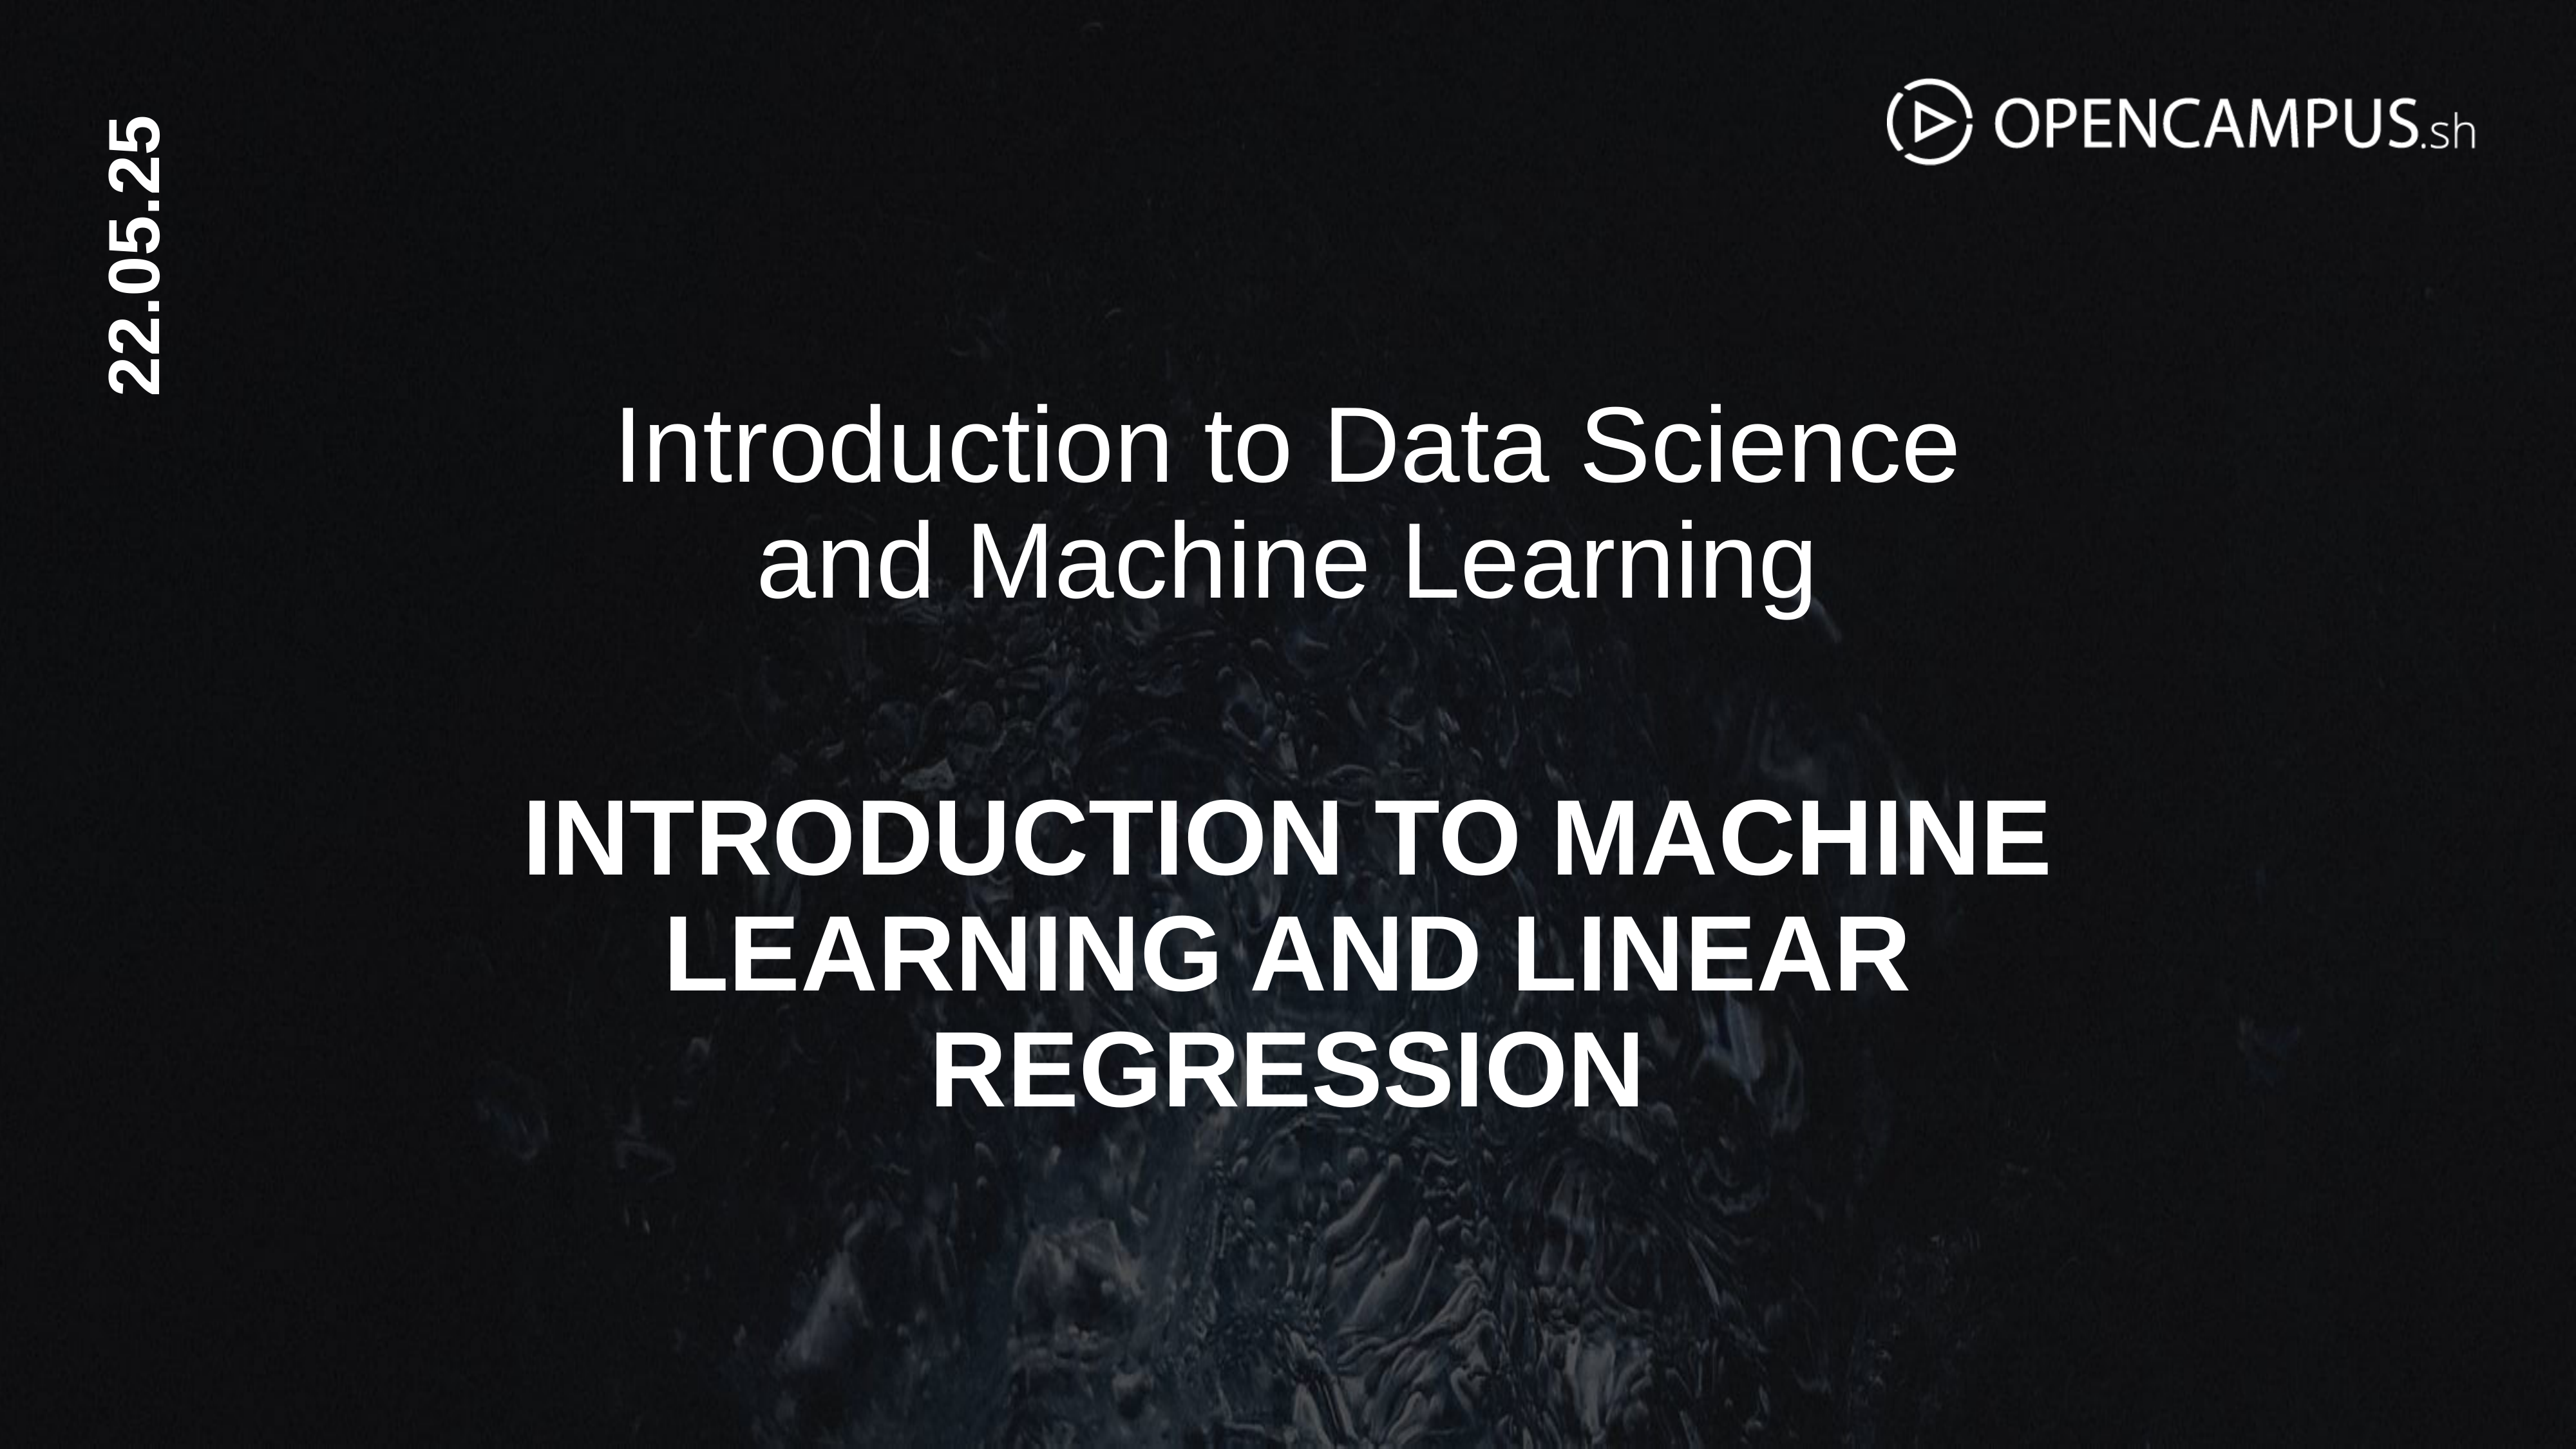

22.05.25
Introduction to Data Science and Machine Learning
# Introduction to Machine Learning and Linear Regression